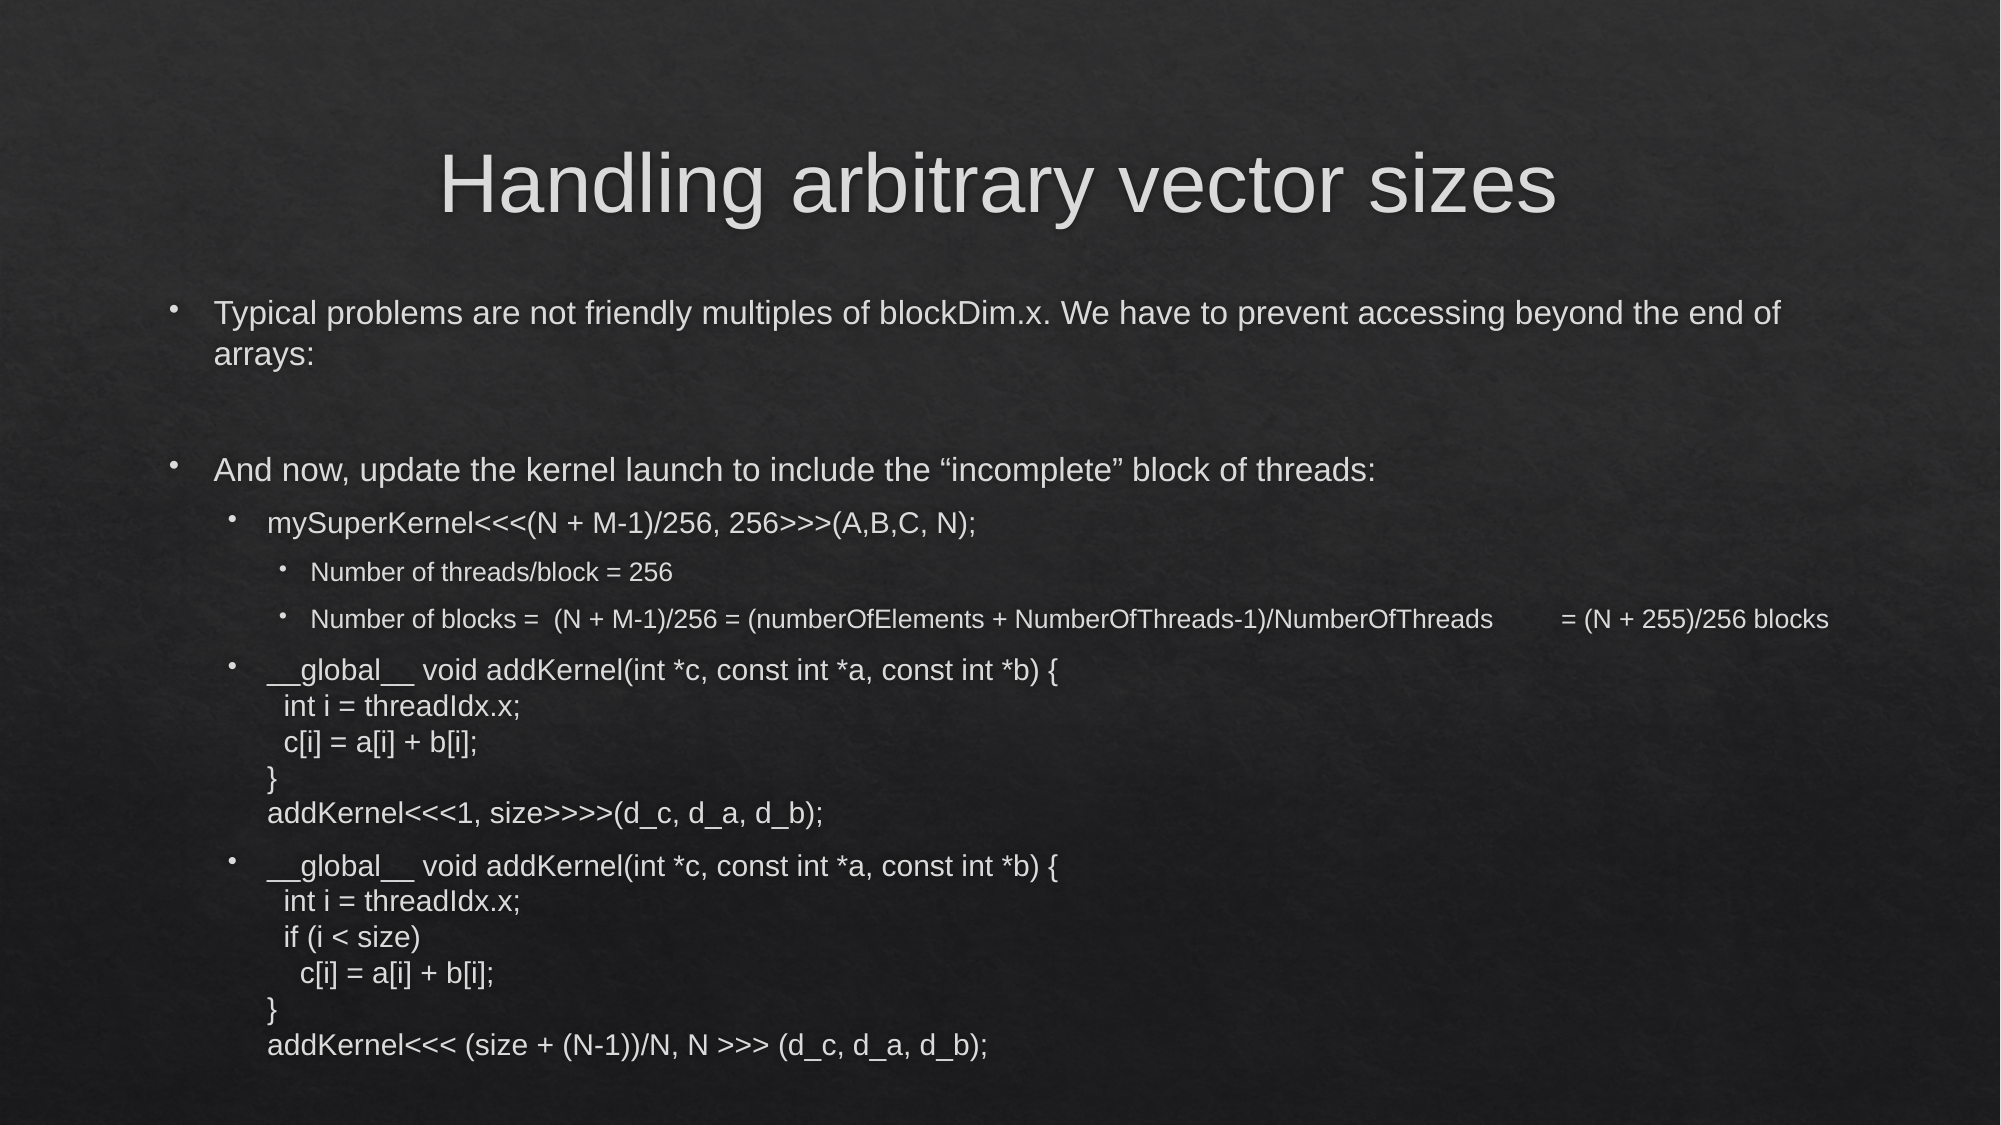

# Handling arbitrary vector sizes
Typical problems are not friendly multiples of blockDim.x. We have to prevent accessing beyond the end of arrays:

And now, update the kernel launch to include the “incomplete” block of threads:
mySuperKernel<<<(N + M-1)/256, 256>>>(A,B,C, N);
Number of threads/block = 256
Number of blocks =  (N + M-1)/256 = (numberOfElements + NumberOfThreads-1)/NumberOfThreads 			       = (N + 255)/256 blocks
__global__ void addKernel(int *c, const int *a, const int *b) {
  int i = threadIdx.x;
  c[i] = a[i] + b[i];
}
addKernel<<<1, size>>>>(d_c, d_a, d_b);
__global__ void addKernel(int *c, const int *a, const int *b) {
  int i = threadIdx.x;
  if (i < size)
    c[i] = a[i] + b[i];
}
addKernel<<< (size + (N-1))/N, N >>> (d_c, d_a, d_b);